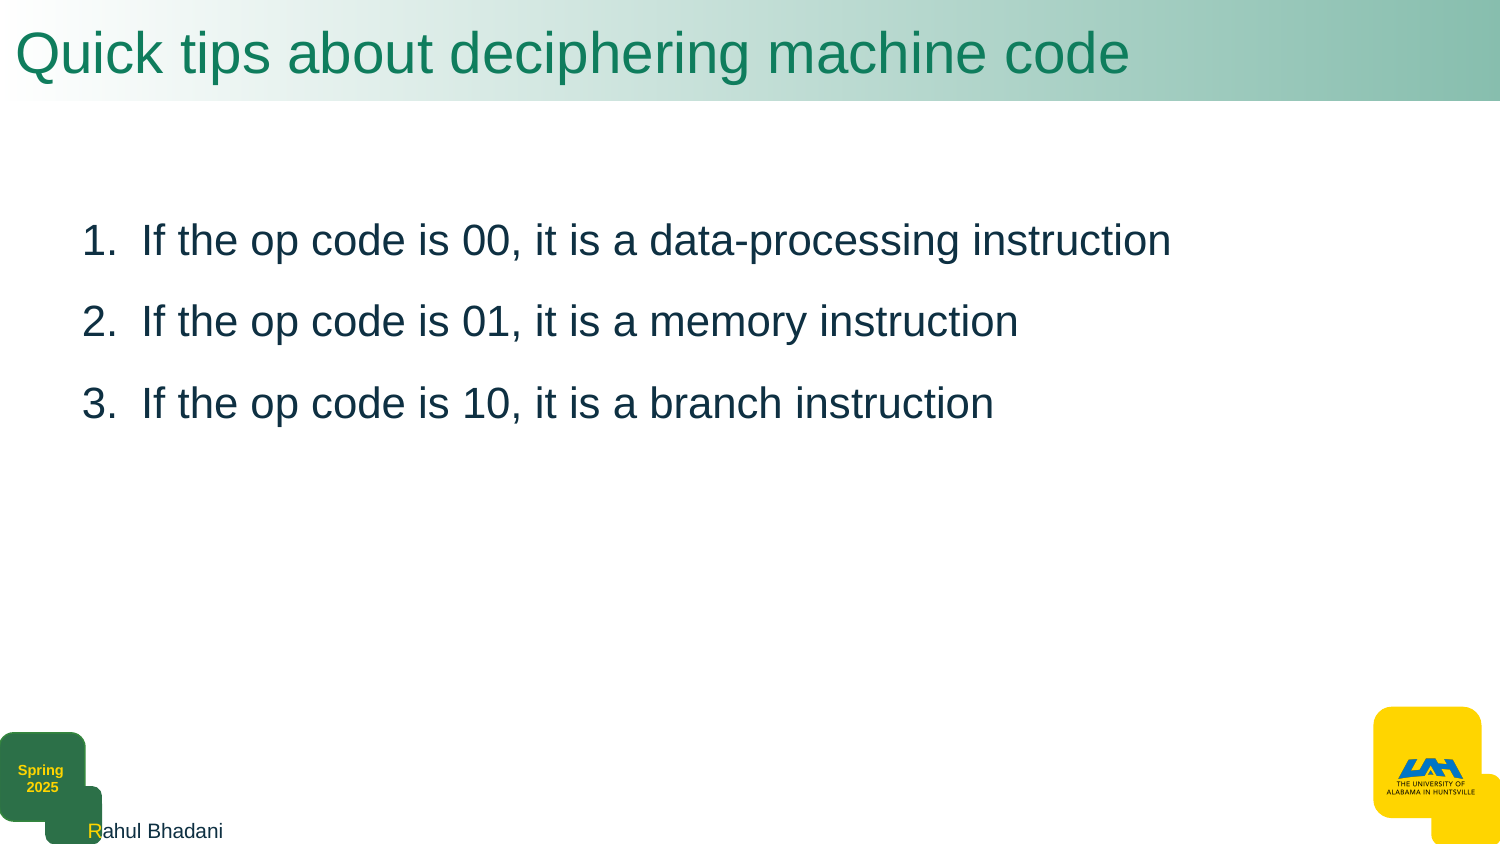

# Quick tips about deciphering machine code
If the op code is 00, it is a data-processing instruction
If the op code is 01, it is a memory instruction
If the op code is 10, it is a branch instruction